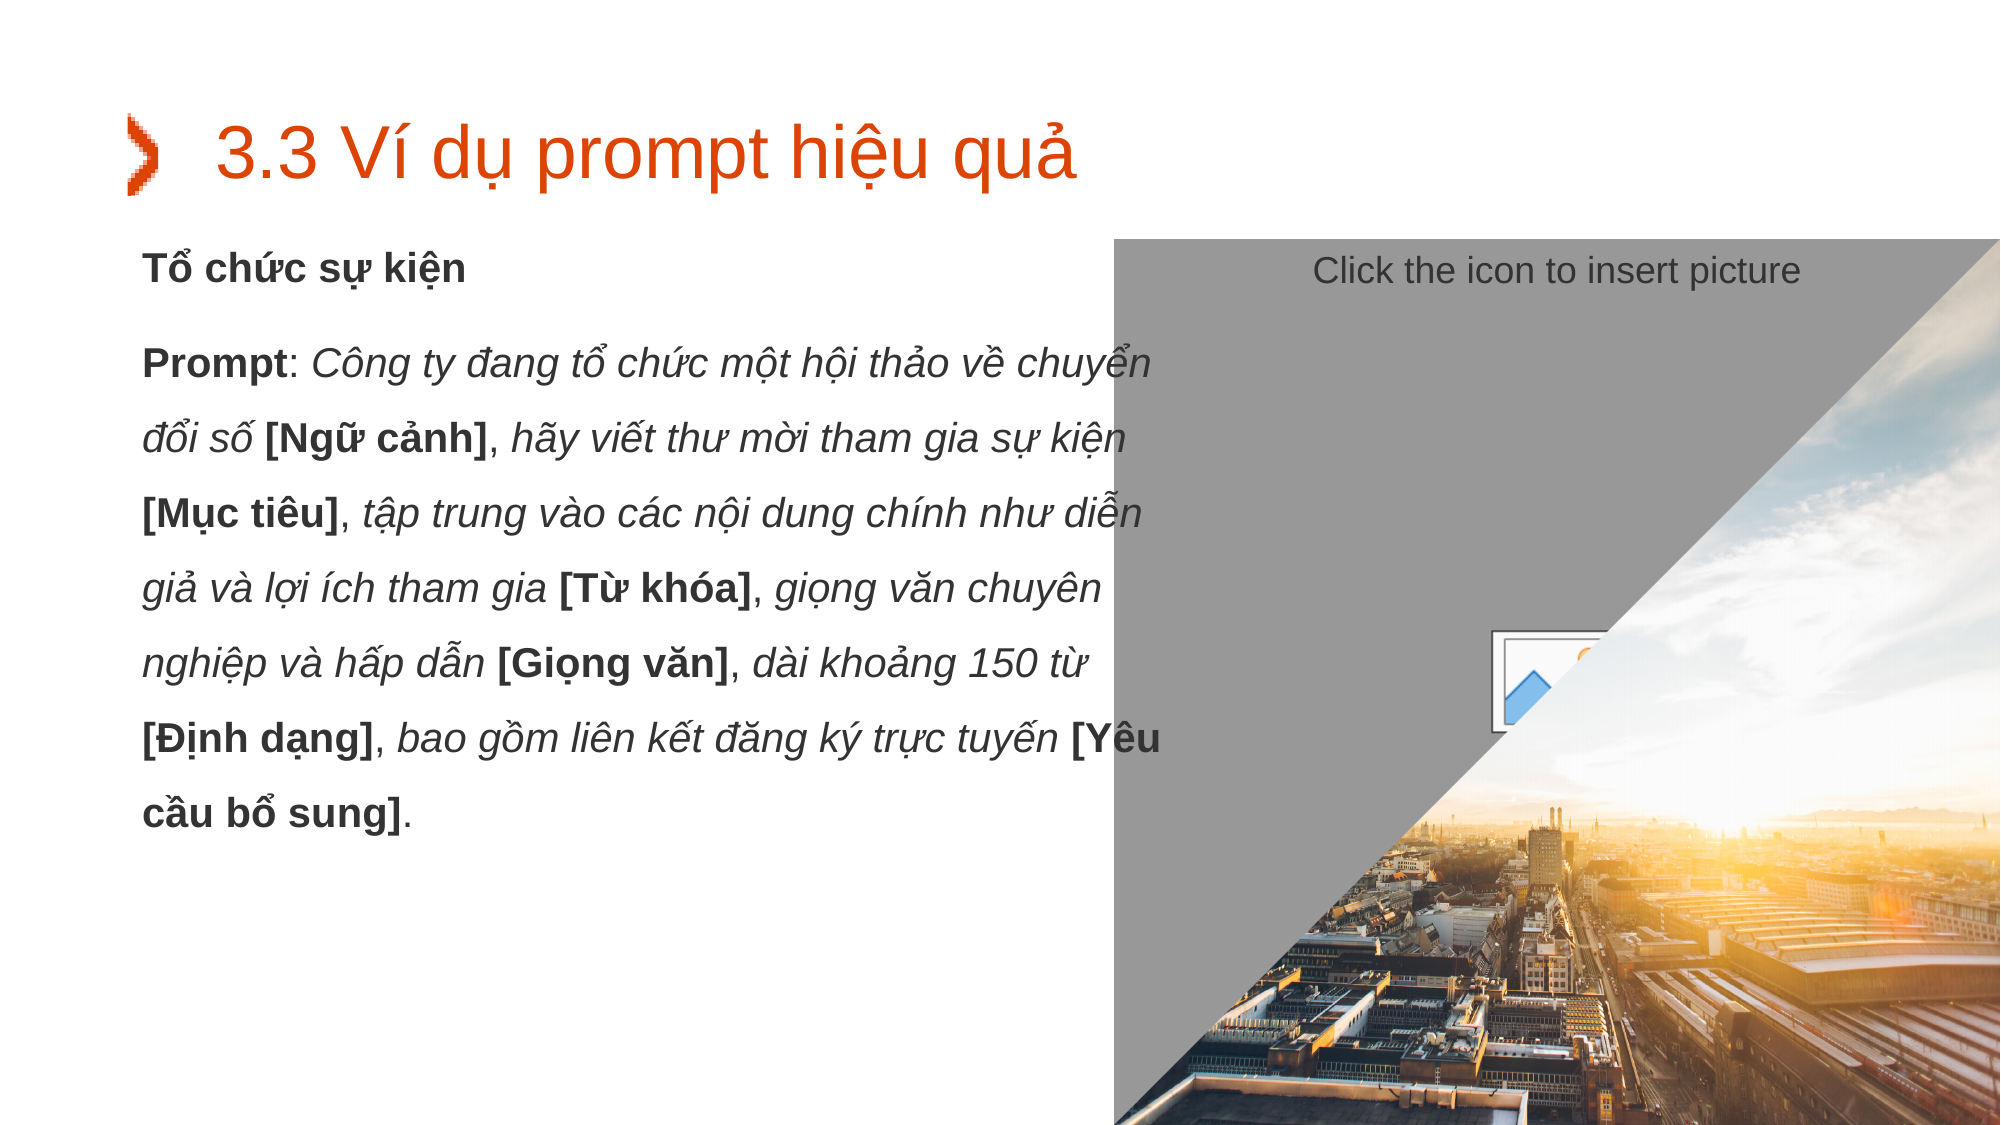

# 3.3 Ví dụ prompt hiệu quả
Tổ chức sự kiện
Prompt: Công ty đang tổ chức một hội thảo về chuyển đổi số [Ngữ cảnh], hãy viết thư mời tham gia sự kiện [Mục tiêu], tập trung vào các nội dung chính như diễn giả và lợi ích tham gia [Từ khóa], giọng văn chuyên nghiệp và hấp dẫn [Giọng văn], dài khoảng 150 từ [Định dạng], bao gồm liên kết đăng ký trực tuyến [Yêu cầu bổ sung].

38